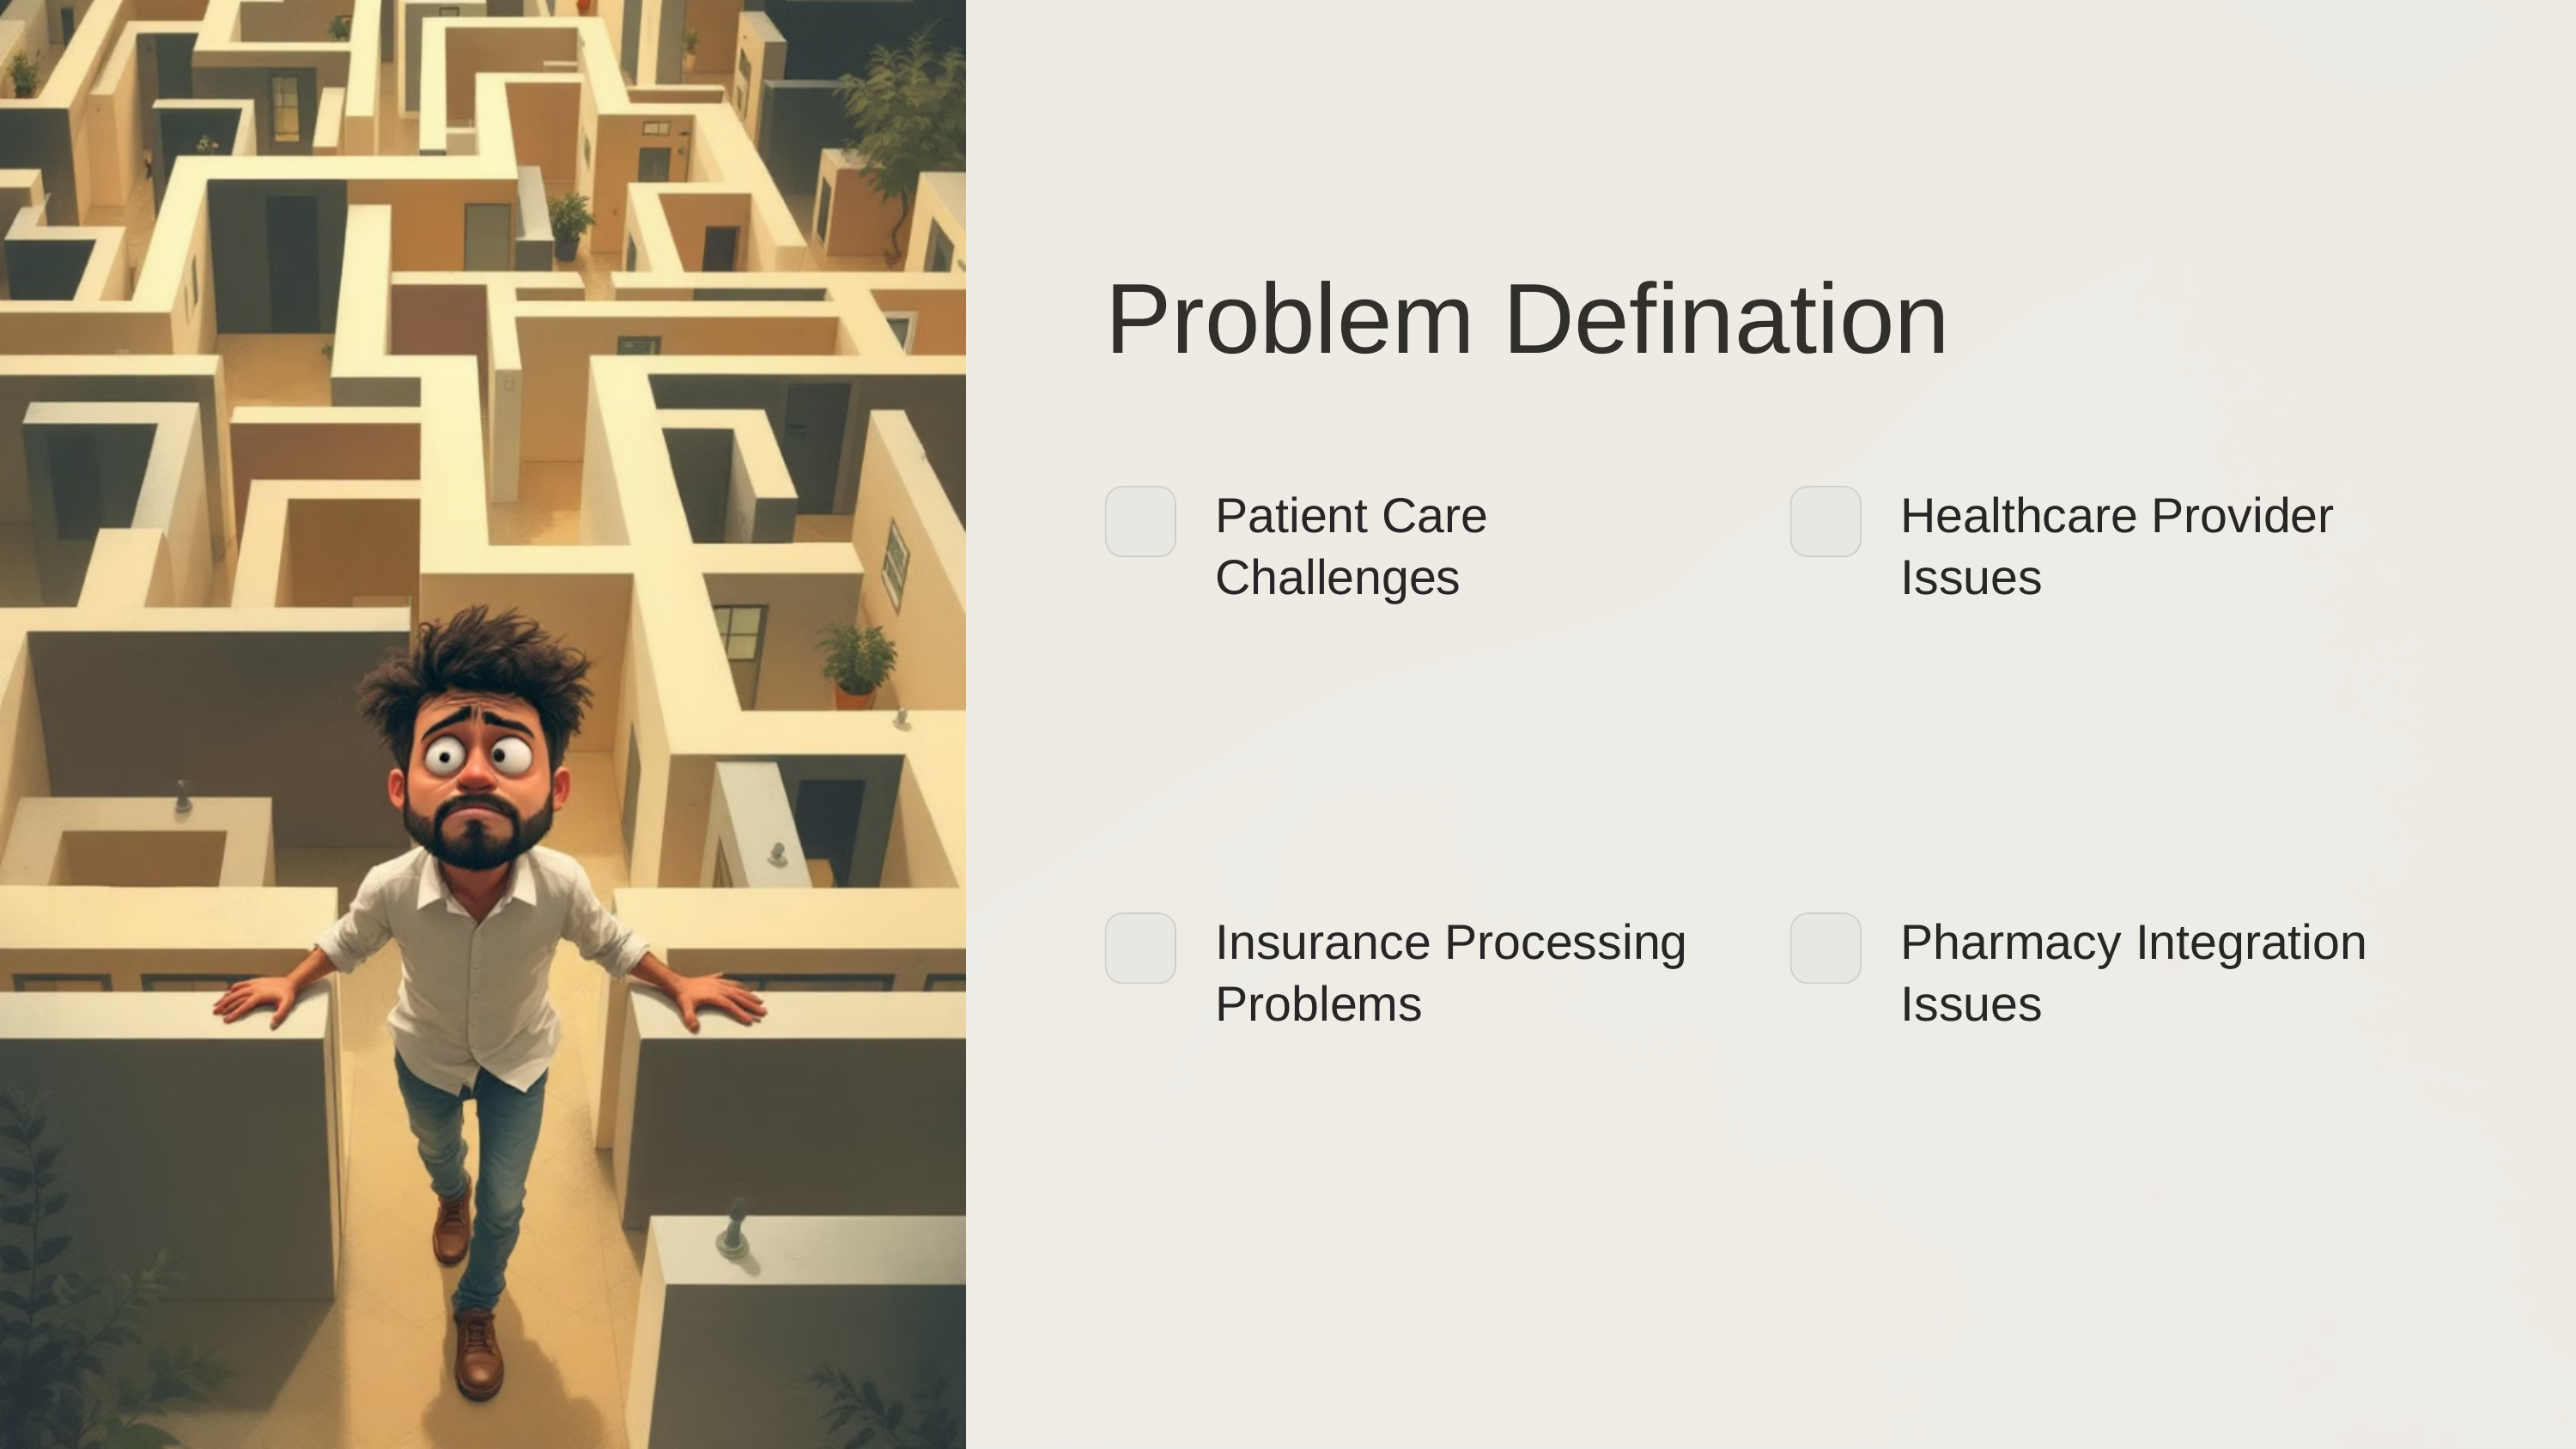

Problem Defination

Patient Care Challenges
Healthcare Provider Issues

Insurance Processing Problems

Pharmacy Integration Issues